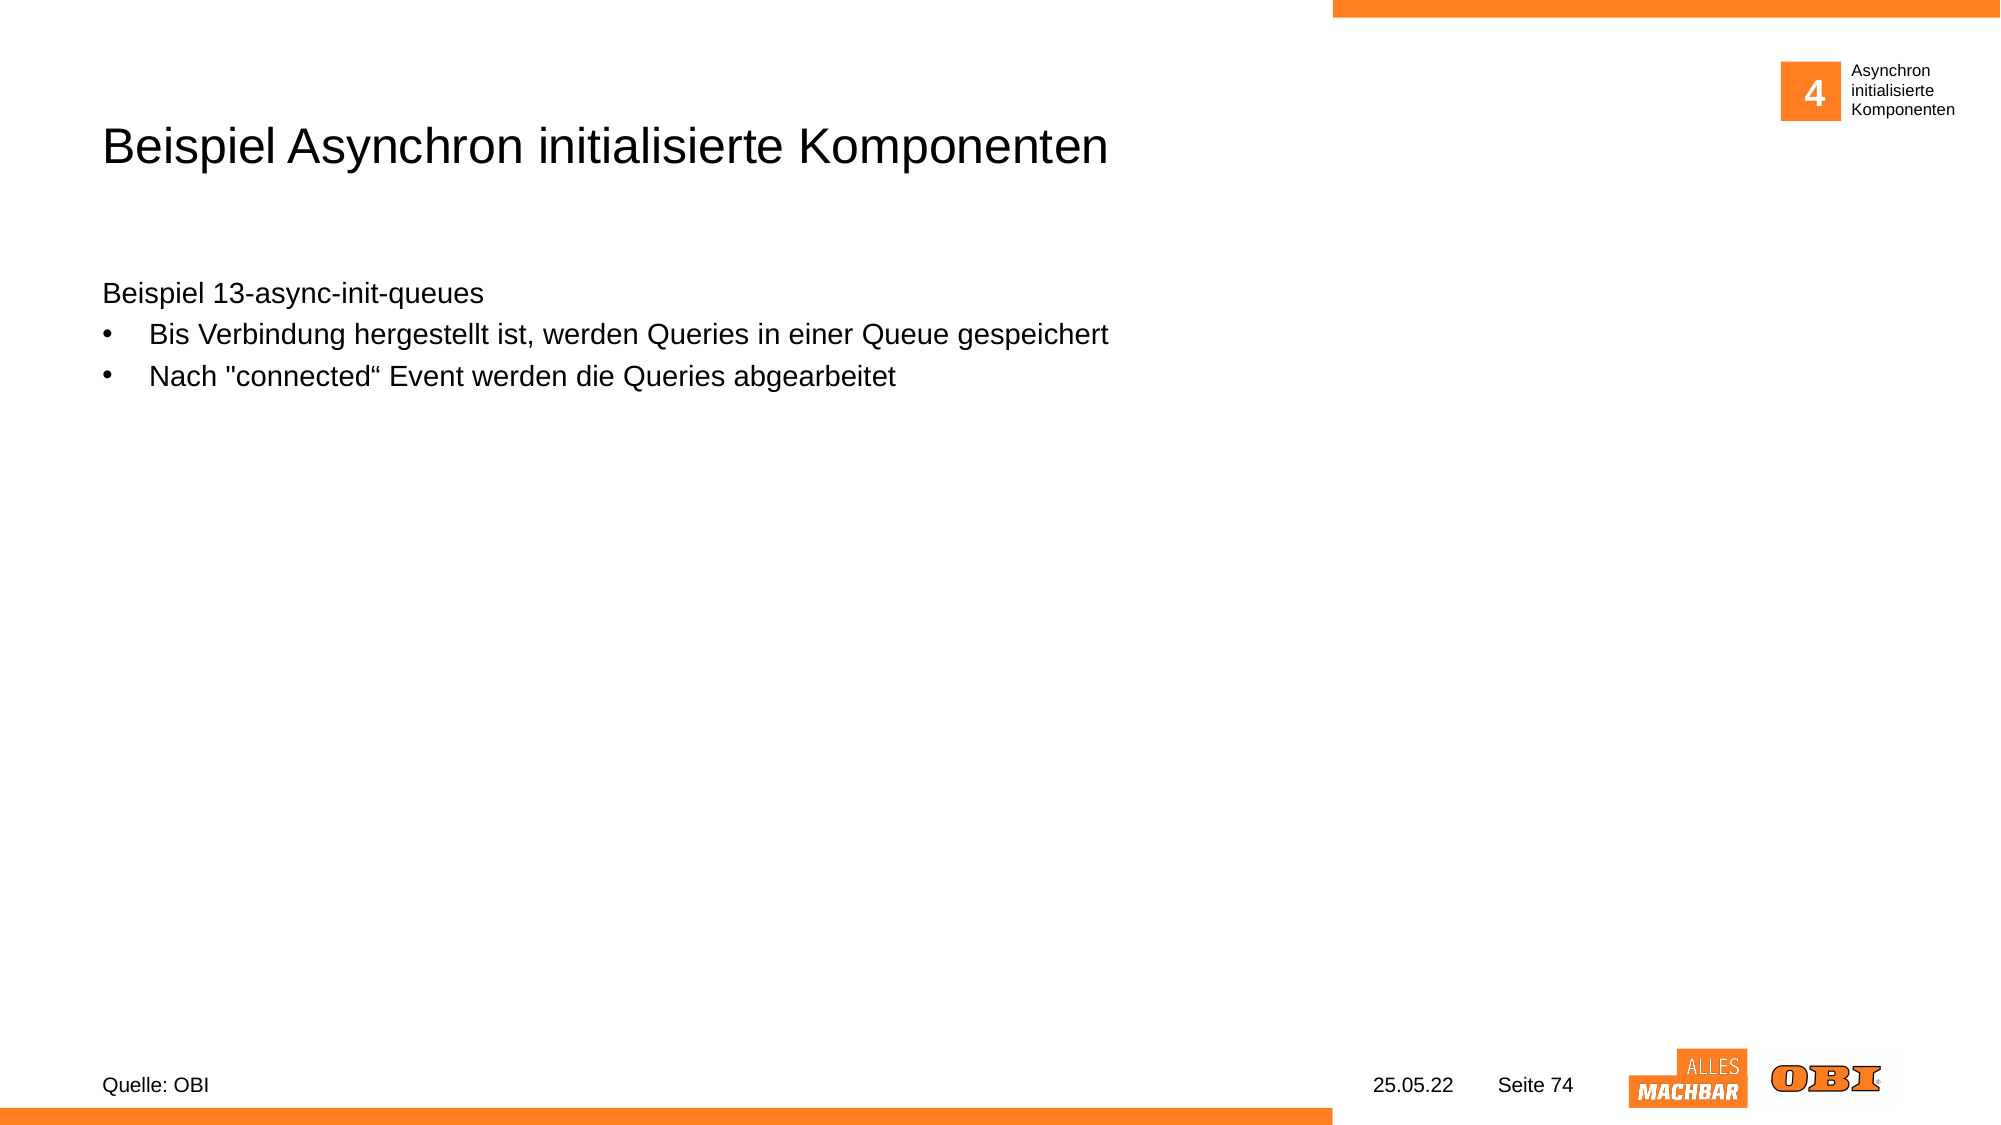

Asynchron initialisierte Komponenten
4
# Beispiel Asynchron initialisierte Komponenten

Beispiel 13-async-init-queues
Bis Verbindung hergestellt ist, werden Queries in einer Queue gespeichert
Nach "connected“ Event werden die Queries abgearbeitet

Quelle: OBI
25.05.22
Seite 74